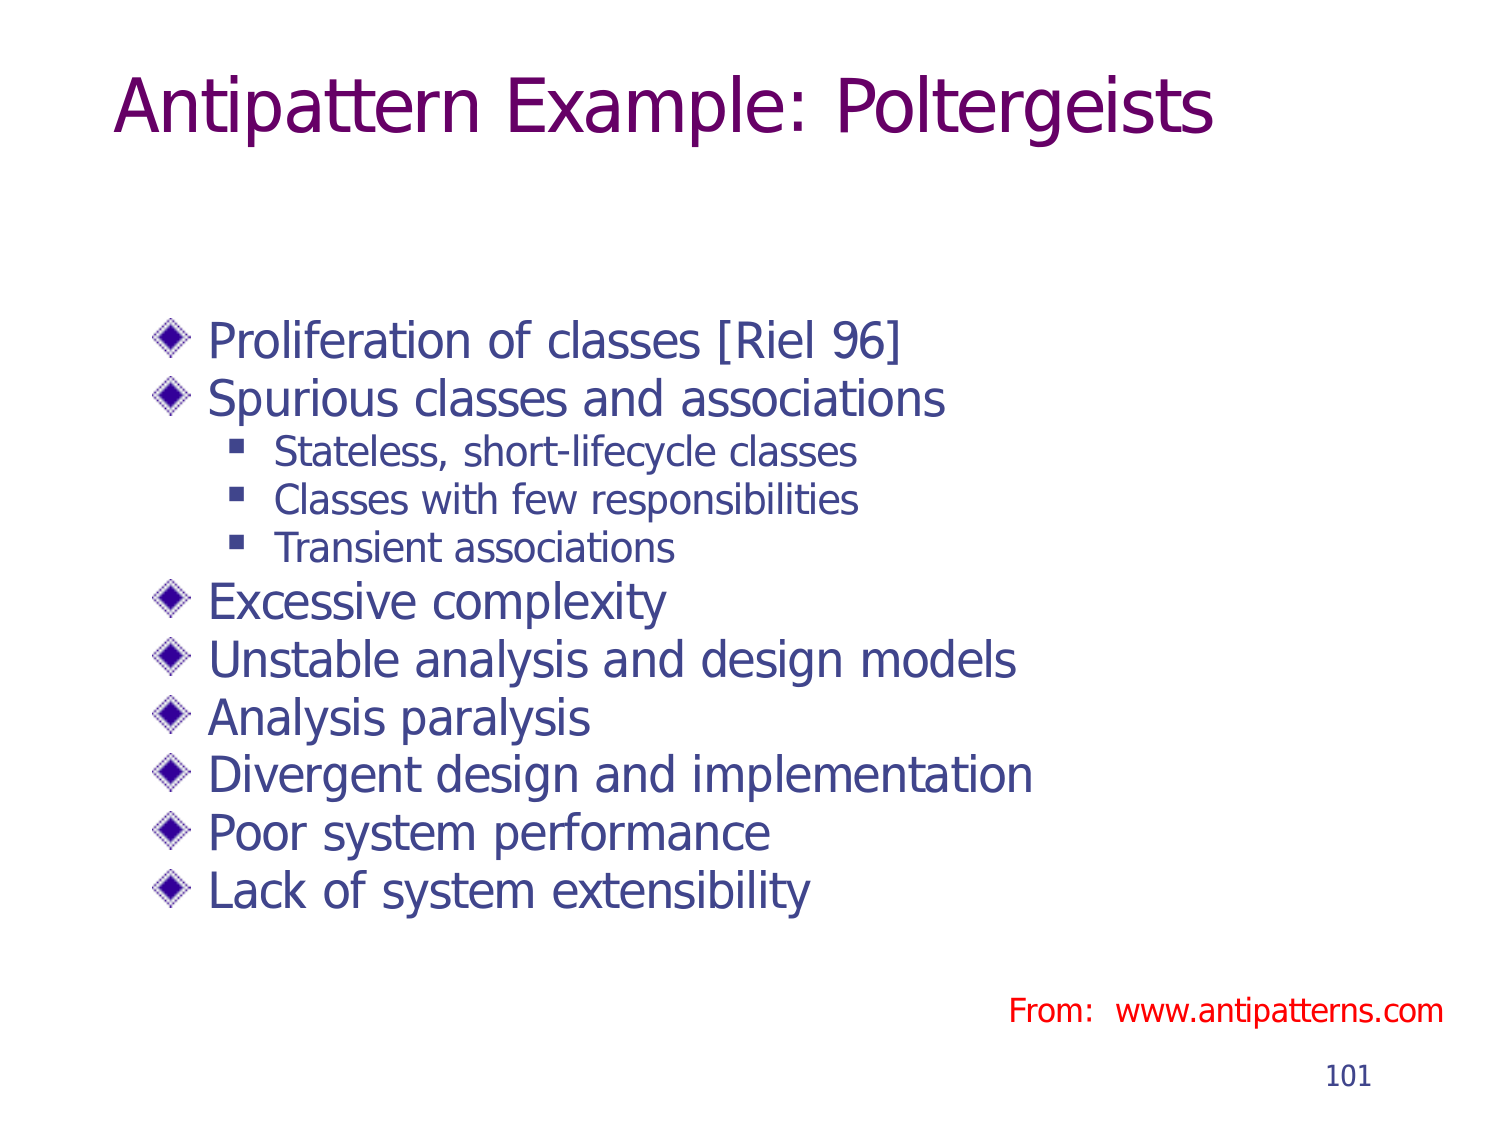

# Antipattern Example: Poltergeists
Proliferation of classes [Riel 96]
Spurious classes and associations
Stateless, short-lifecycle classes
Classes with few responsibilities
Transient associations
Excessive complexity
Unstable analysis and design models
Analysis paralysis
Divergent design and implementation
Poor system performance
Lack of system extensibility
From:  www.antipatterns.com
101